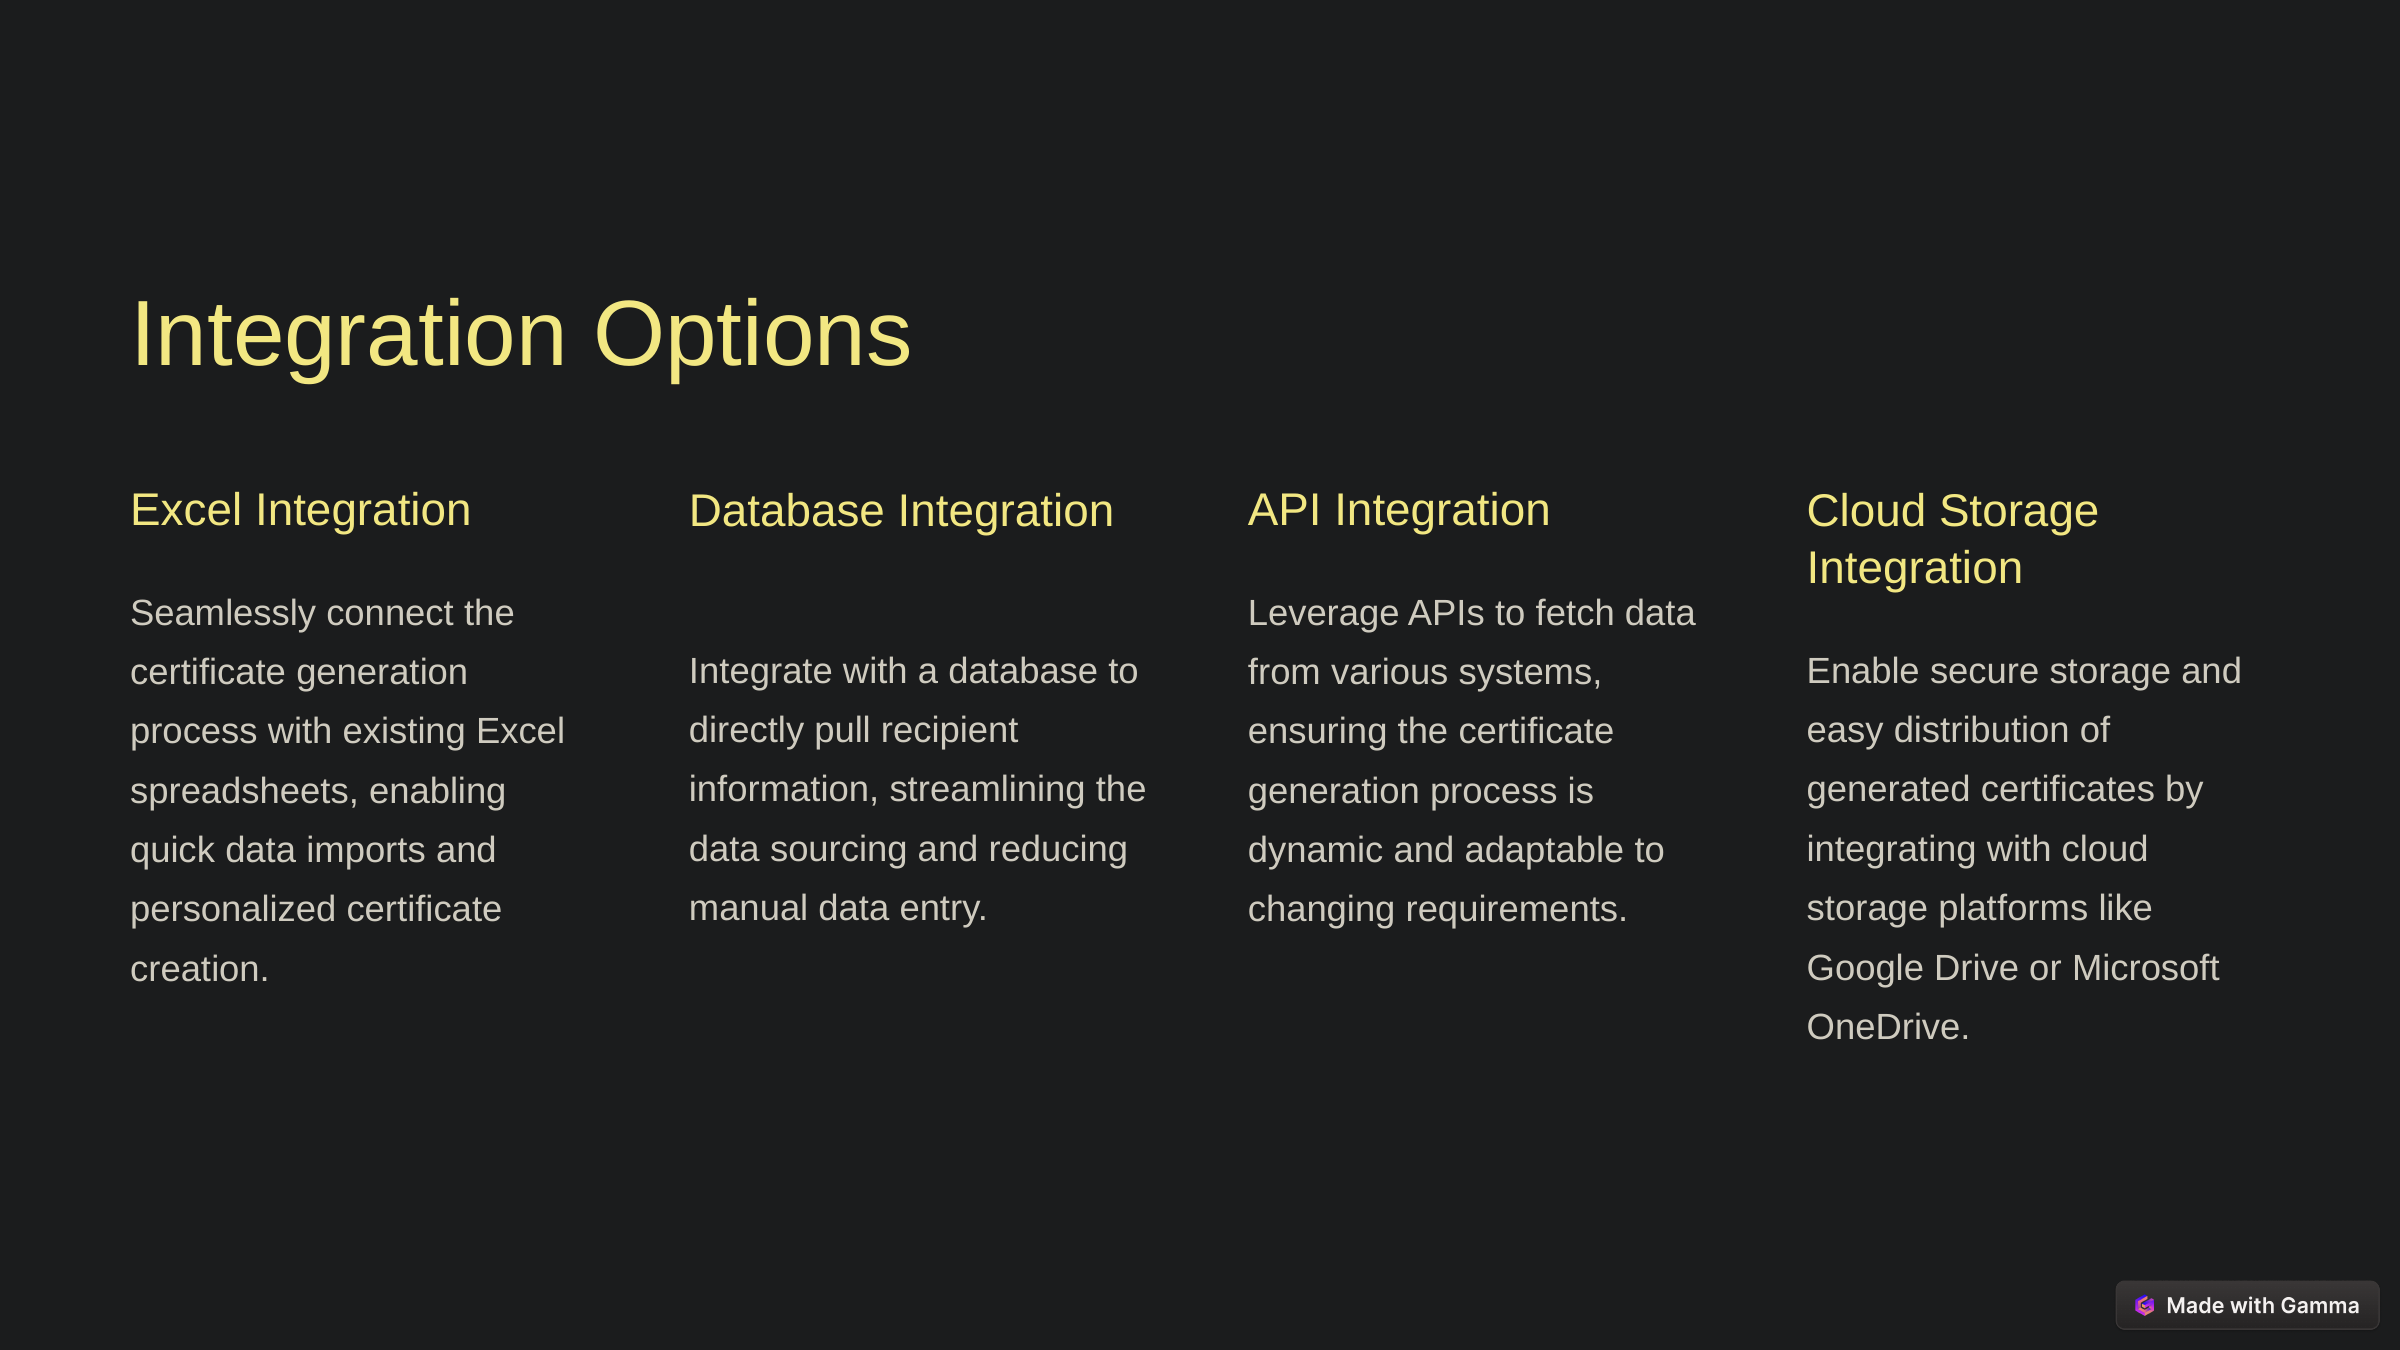

Integration Options
Excel Integration
Database Integration
API Integration
Cloud Storage Integration
Seamlessly connect the certificate generation process with existing Excel spreadsheets, enabling quick data imports and personalized certificate creation.
Leverage APIs to fetch data from various systems, ensuring the certificate generation process is dynamic and adaptable to changing requirements.
Integrate with a database to directly pull recipient information, streamlining the data sourcing and reducing manual data entry.
Enable secure storage and easy distribution of generated certificates by integrating with cloud storage platforms like Google Drive or Microsoft OneDrive.